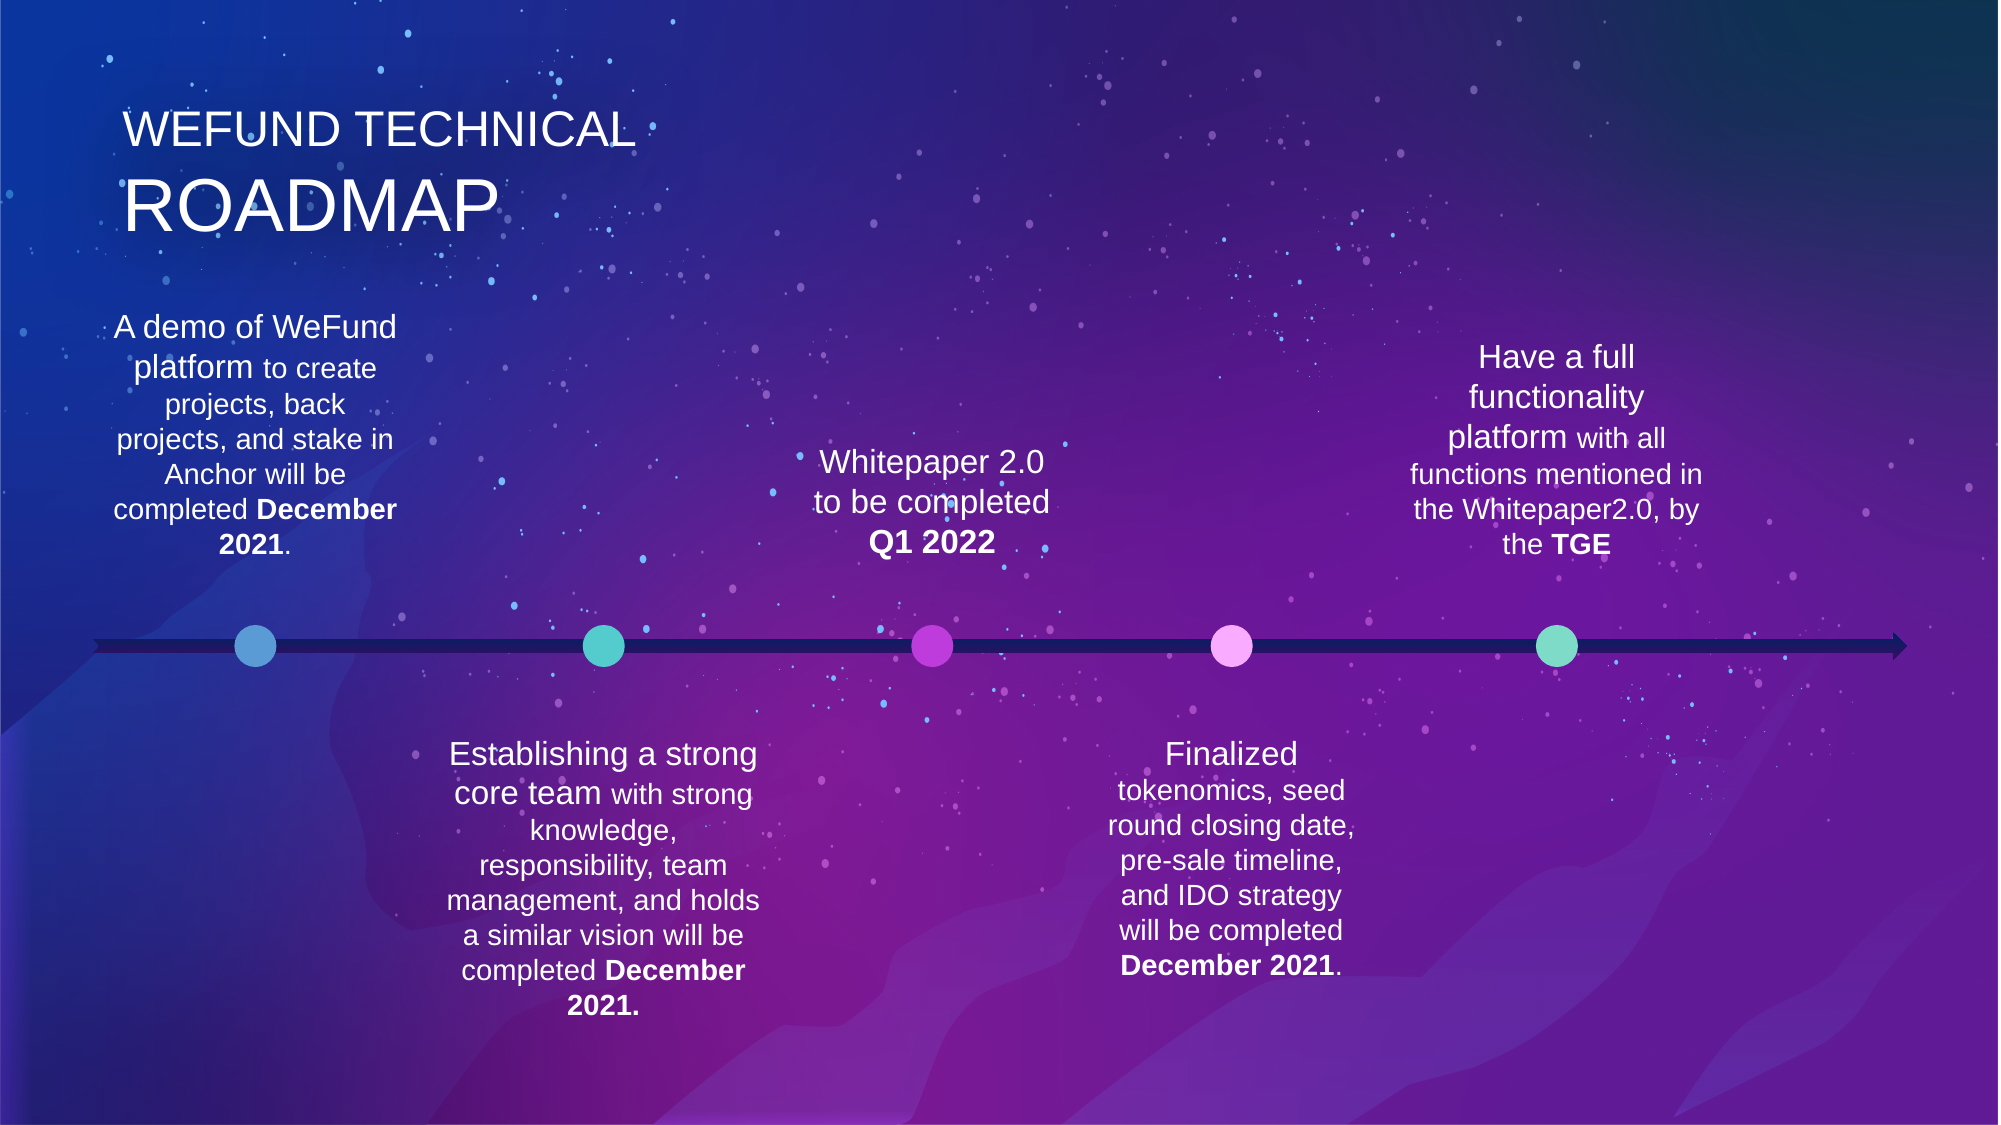

WEFUND TECHNICAL
ROADMAP
A demo of WeFund platform to create projects, back projects, and stake in Anchor will be completed December 2021.
Have a full functionality platform with all functions mentioned in the Whitepaper2.0, by the TGE
Whitepaper 2.0 to be completed Q1 2022

Establishing a strong core team with strong knowledge, responsibility, team management, and holds a similar vision will be completed December 2021.
Finalized tokenomics, seed round closing date, pre-sale timeline, and IDO strategy will be completed December 2021.